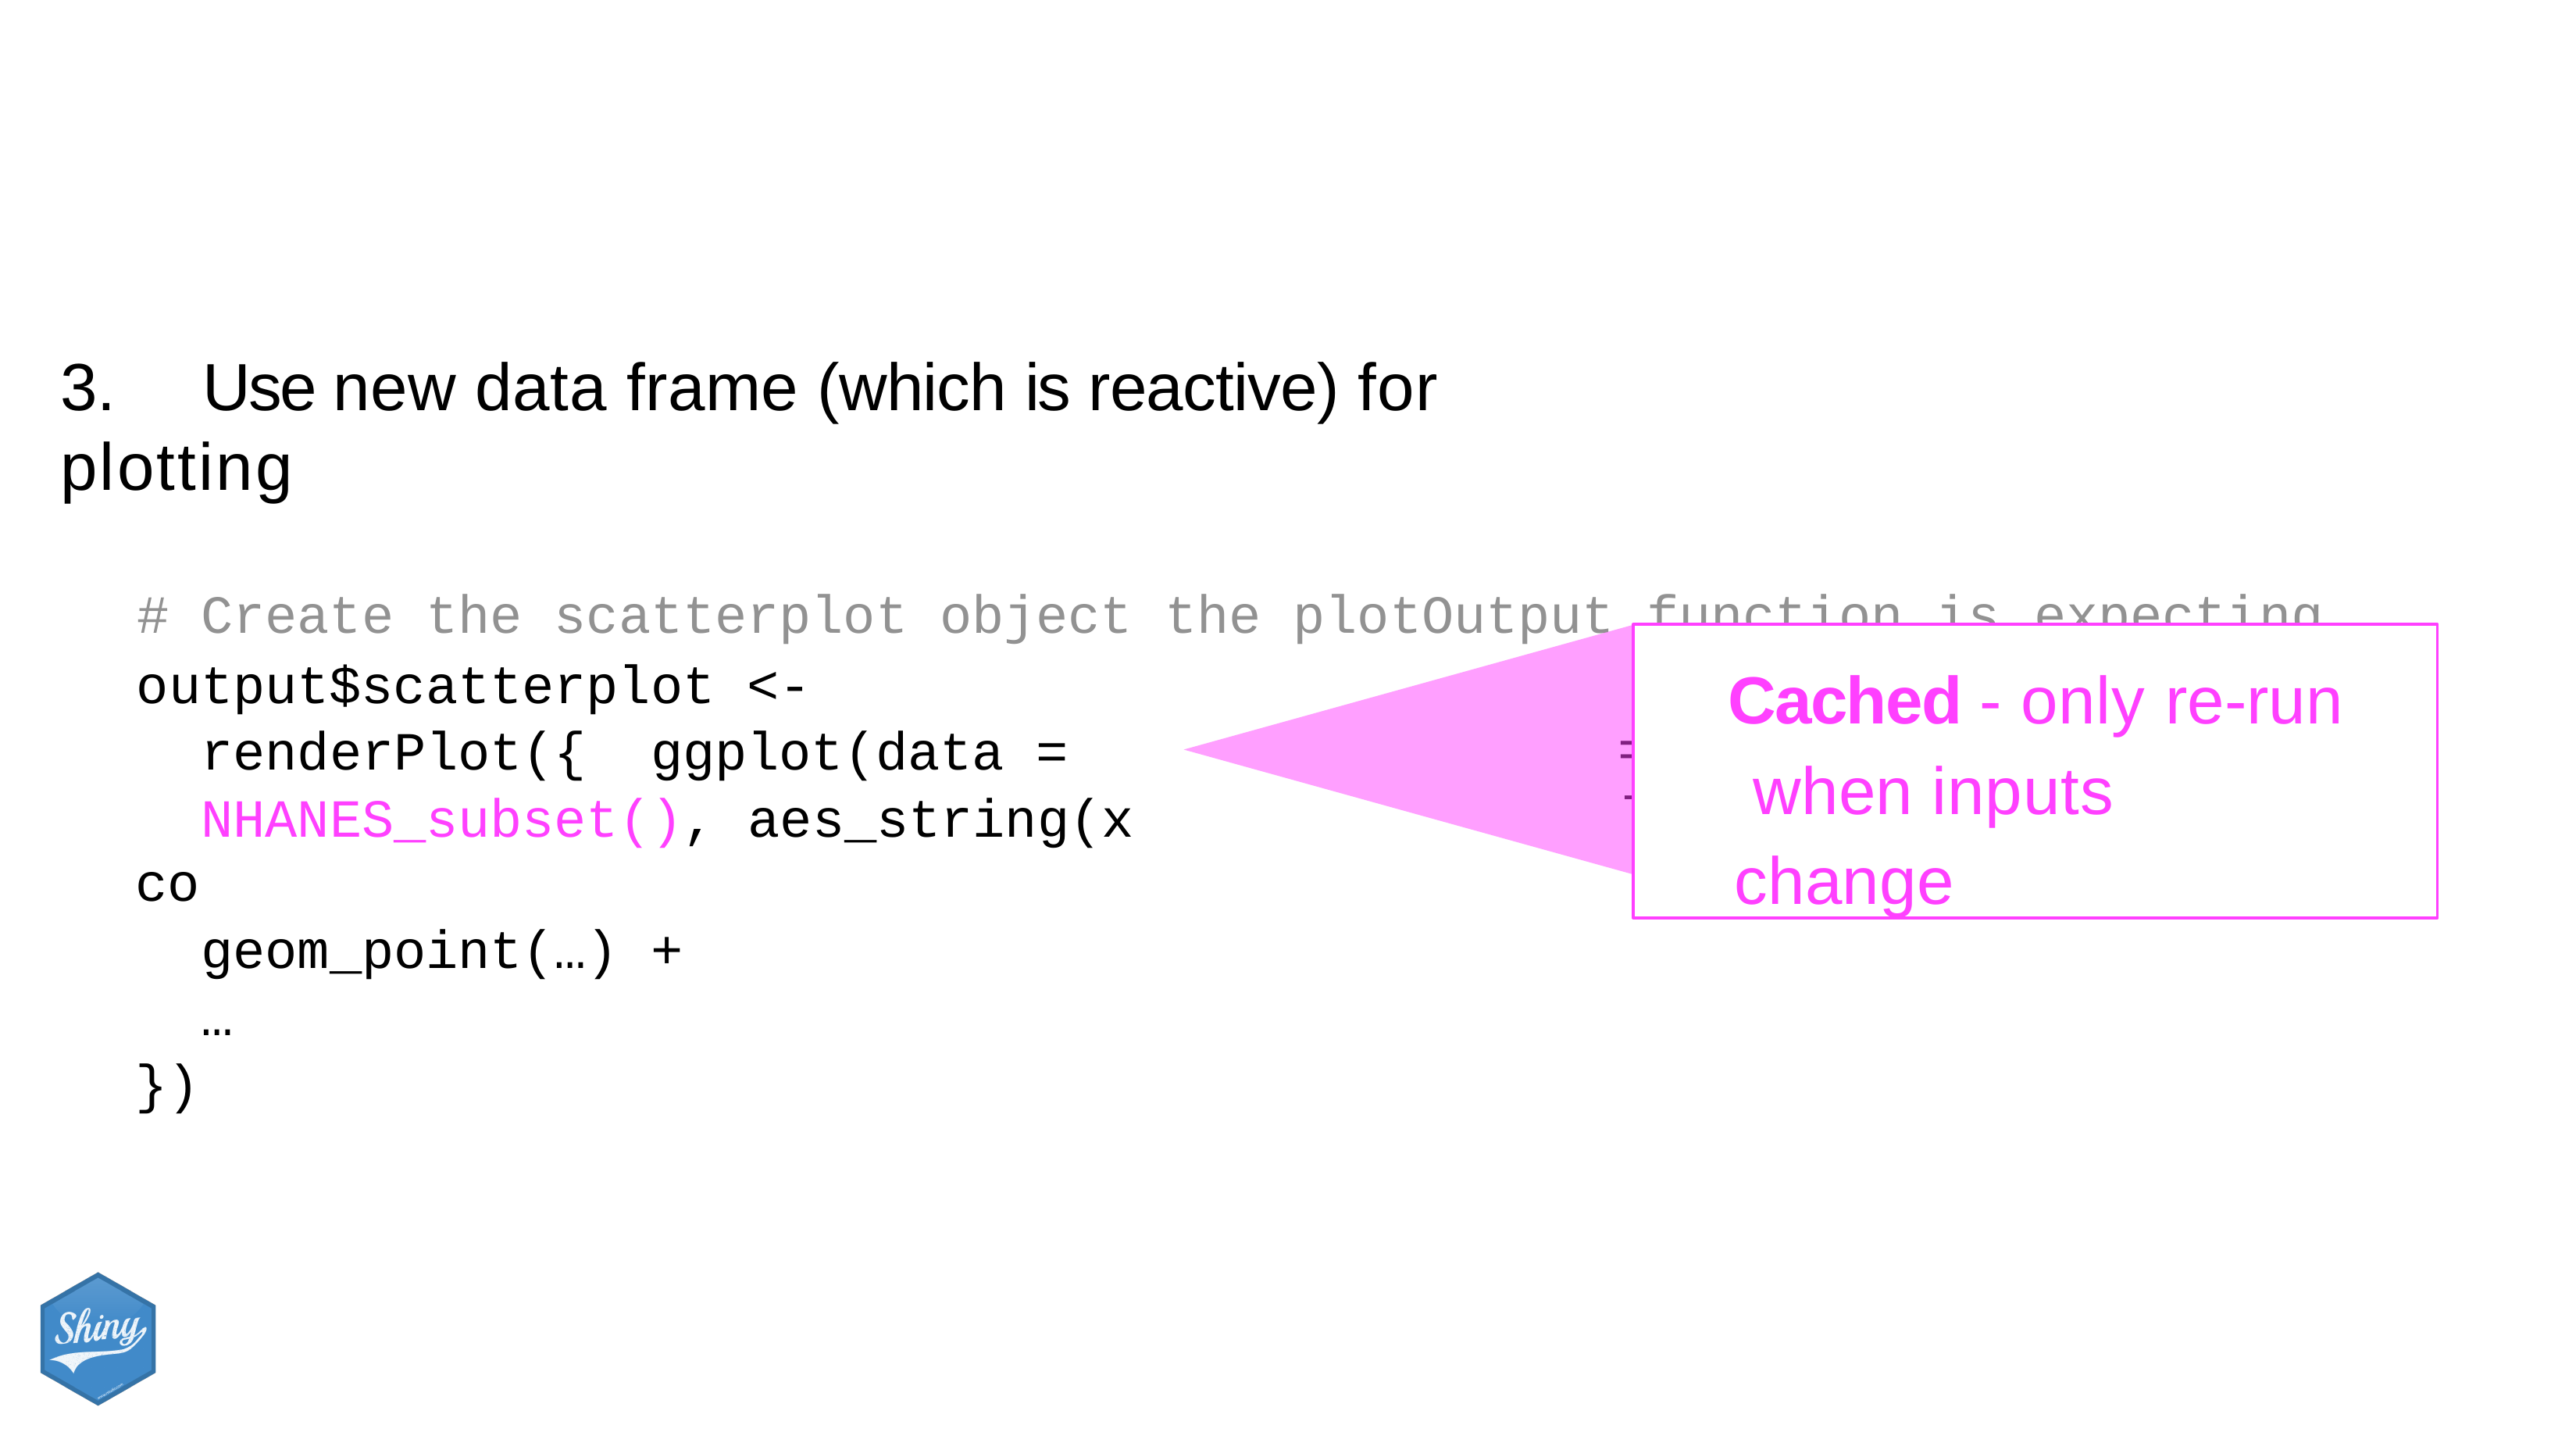

# 3.	Use new data frame (which is reactive) for plotting
# Create the scatterplot object the plotOutput function is expecting

Cached - only re-run  when inputs change

output$scatterplot <- renderPlot({  ggplot(data = NHANES_subset(), aes_string(x
co
geom_point(…) +
…
})
= input$x, y = input$y,
lor = input$z)) +